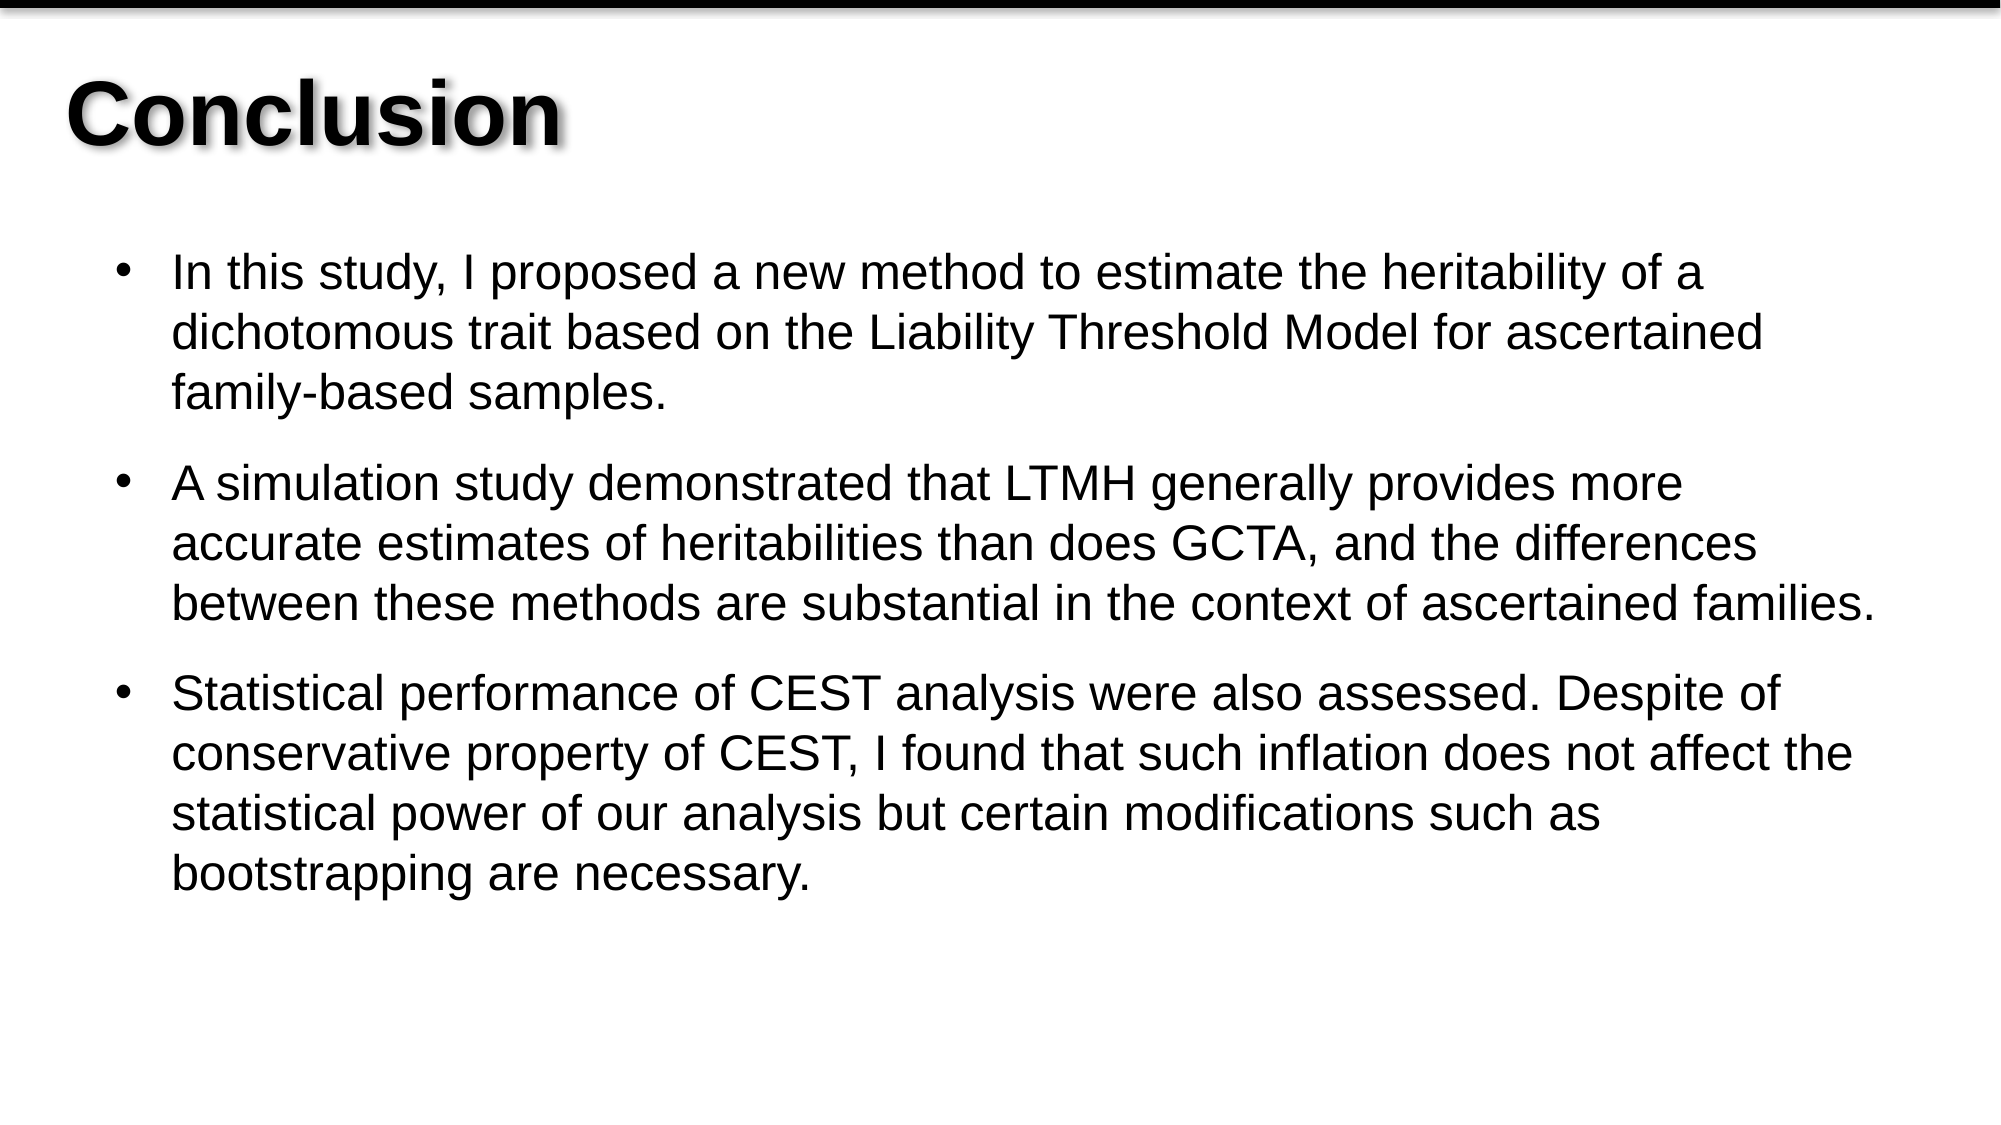

# Conclusion
In this study, I proposed a new method to estimate the heritability of a dichotomous trait based on the Liability Threshold Model for ascertained family-based samples.
A simulation study demonstrated that LTMH generally provides more accurate estimates of heritabilities than does GCTA, and the differences between these methods are substantial in the context of ascertained families.
Statistical performance of CEST analysis were also assessed. Despite of conservative property of CEST, I found that such inflation does not affect the statistical power of our analysis but certain modifications such as bootstrapping are necessary.